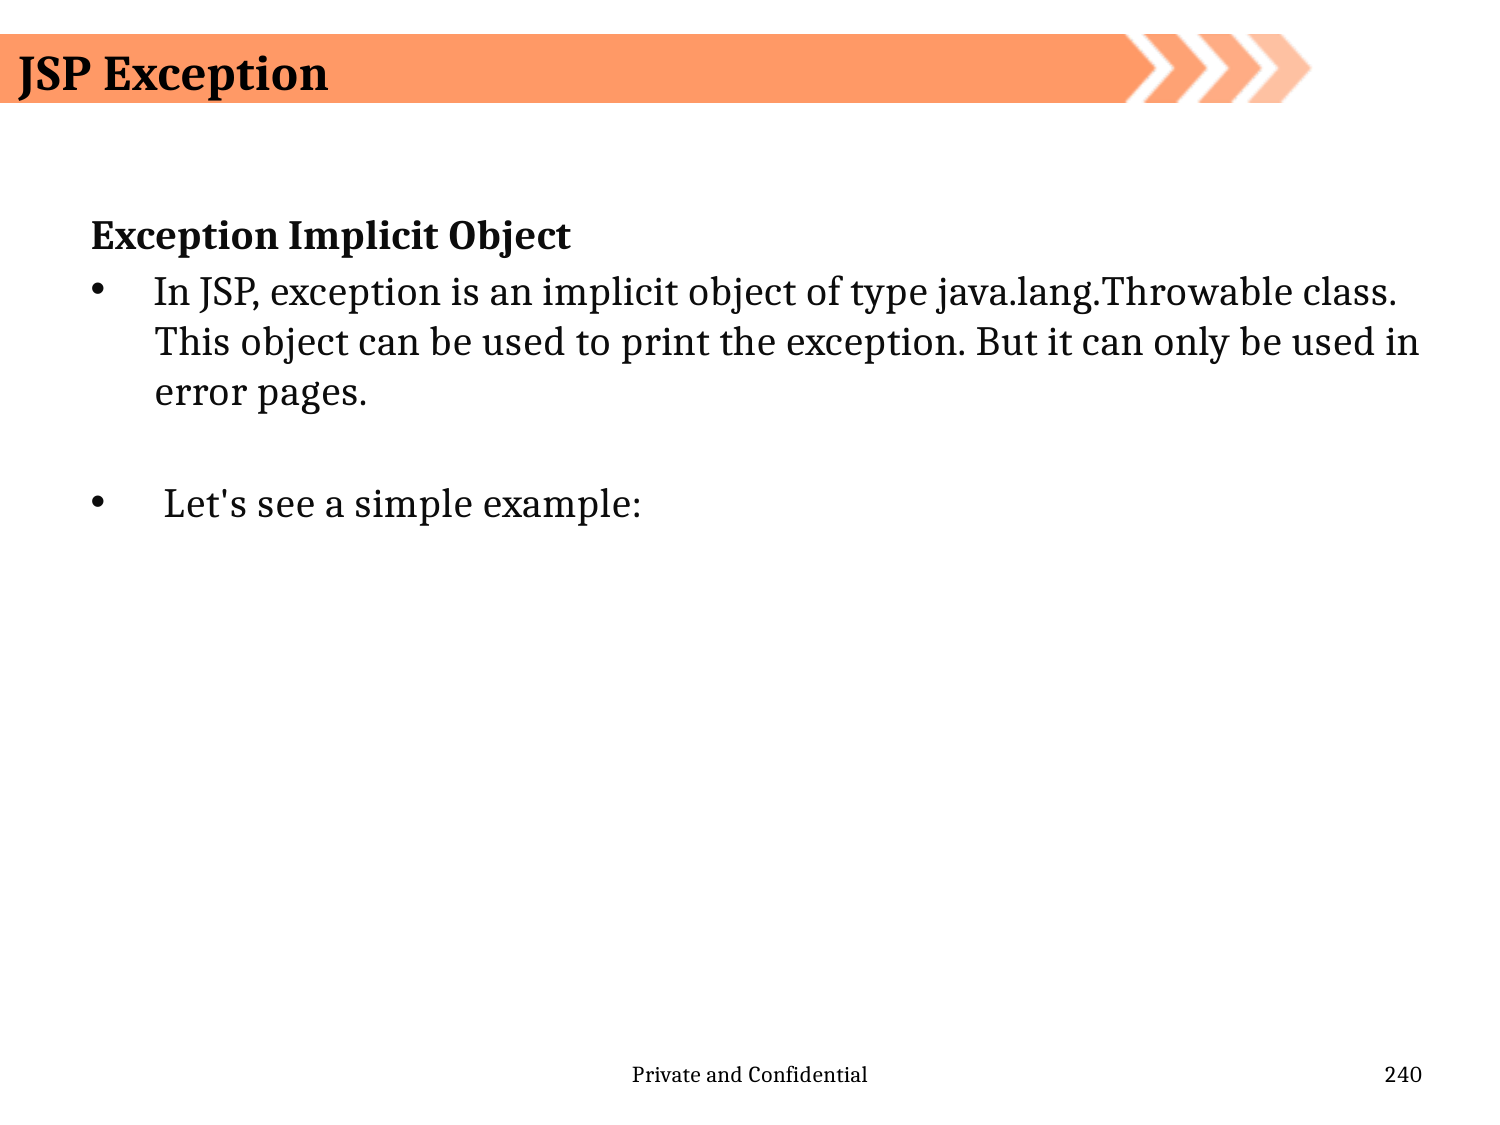

# JSP Exception
Exception Implicit Object
In JSP, exception is an implicit object of type java.lang.Throwable class. This object can be used to print the exception. But it can only be used in error pages.

 Let's see a simple example: